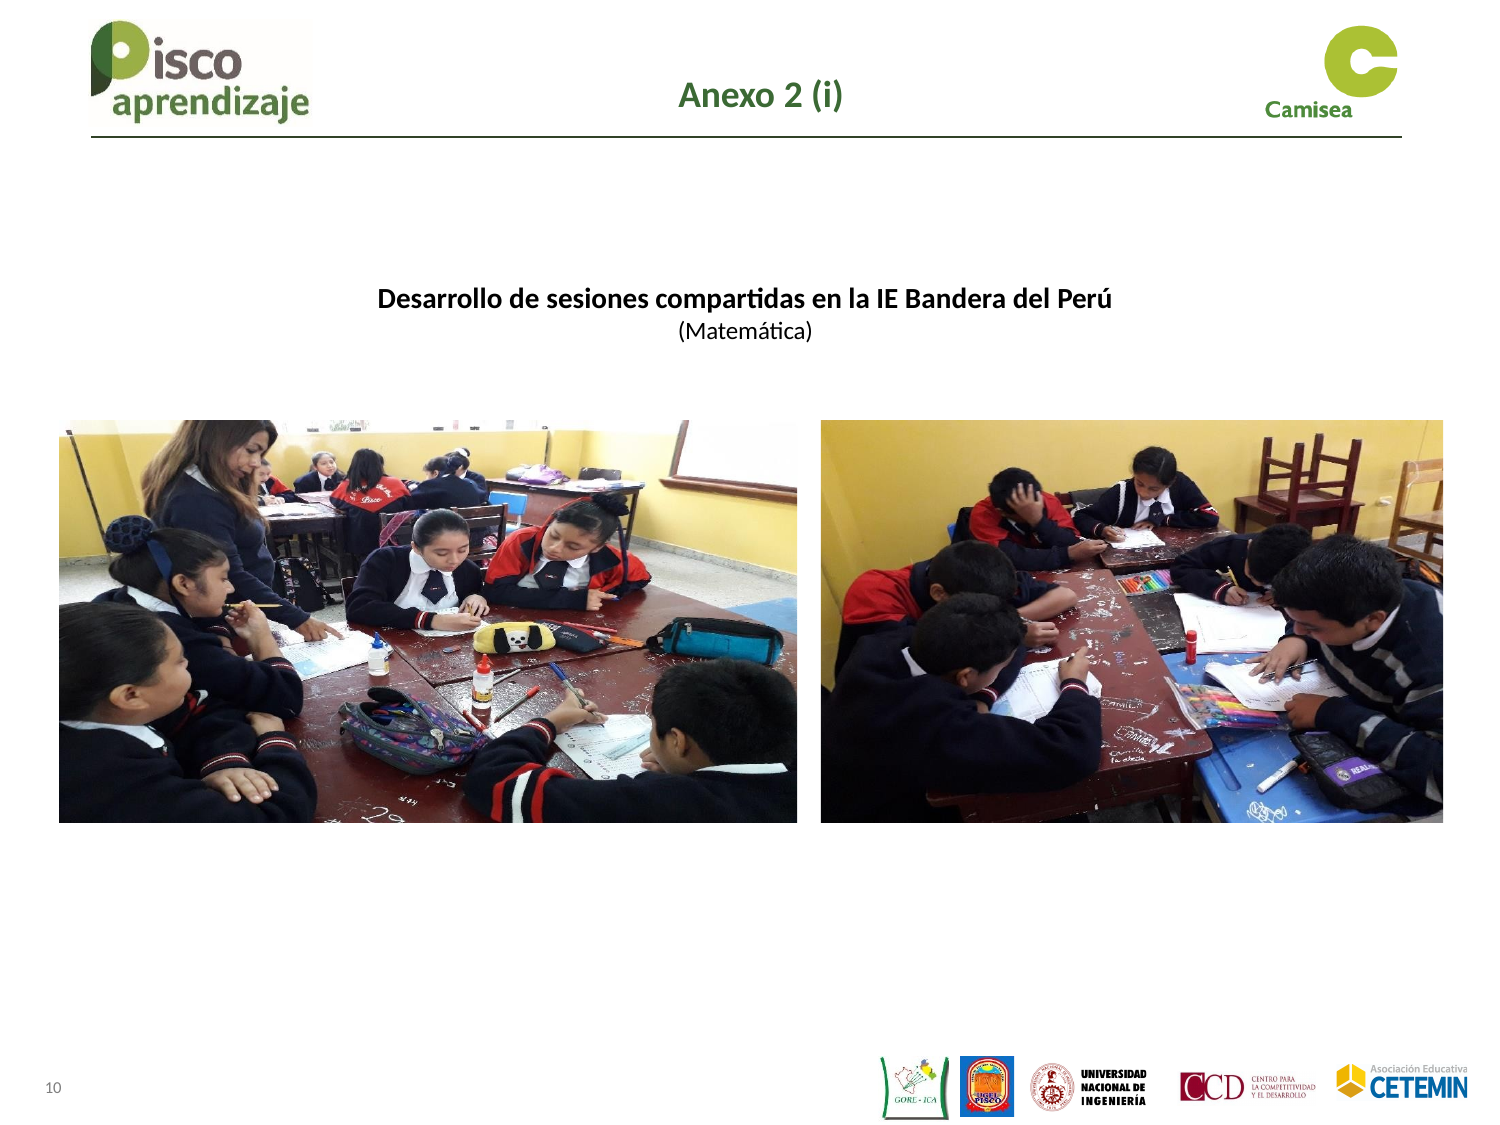

Anexo 2 (i)

Desarrollo de sesiones compartidas en la IE Bandera del Perú
(Matemática)

10